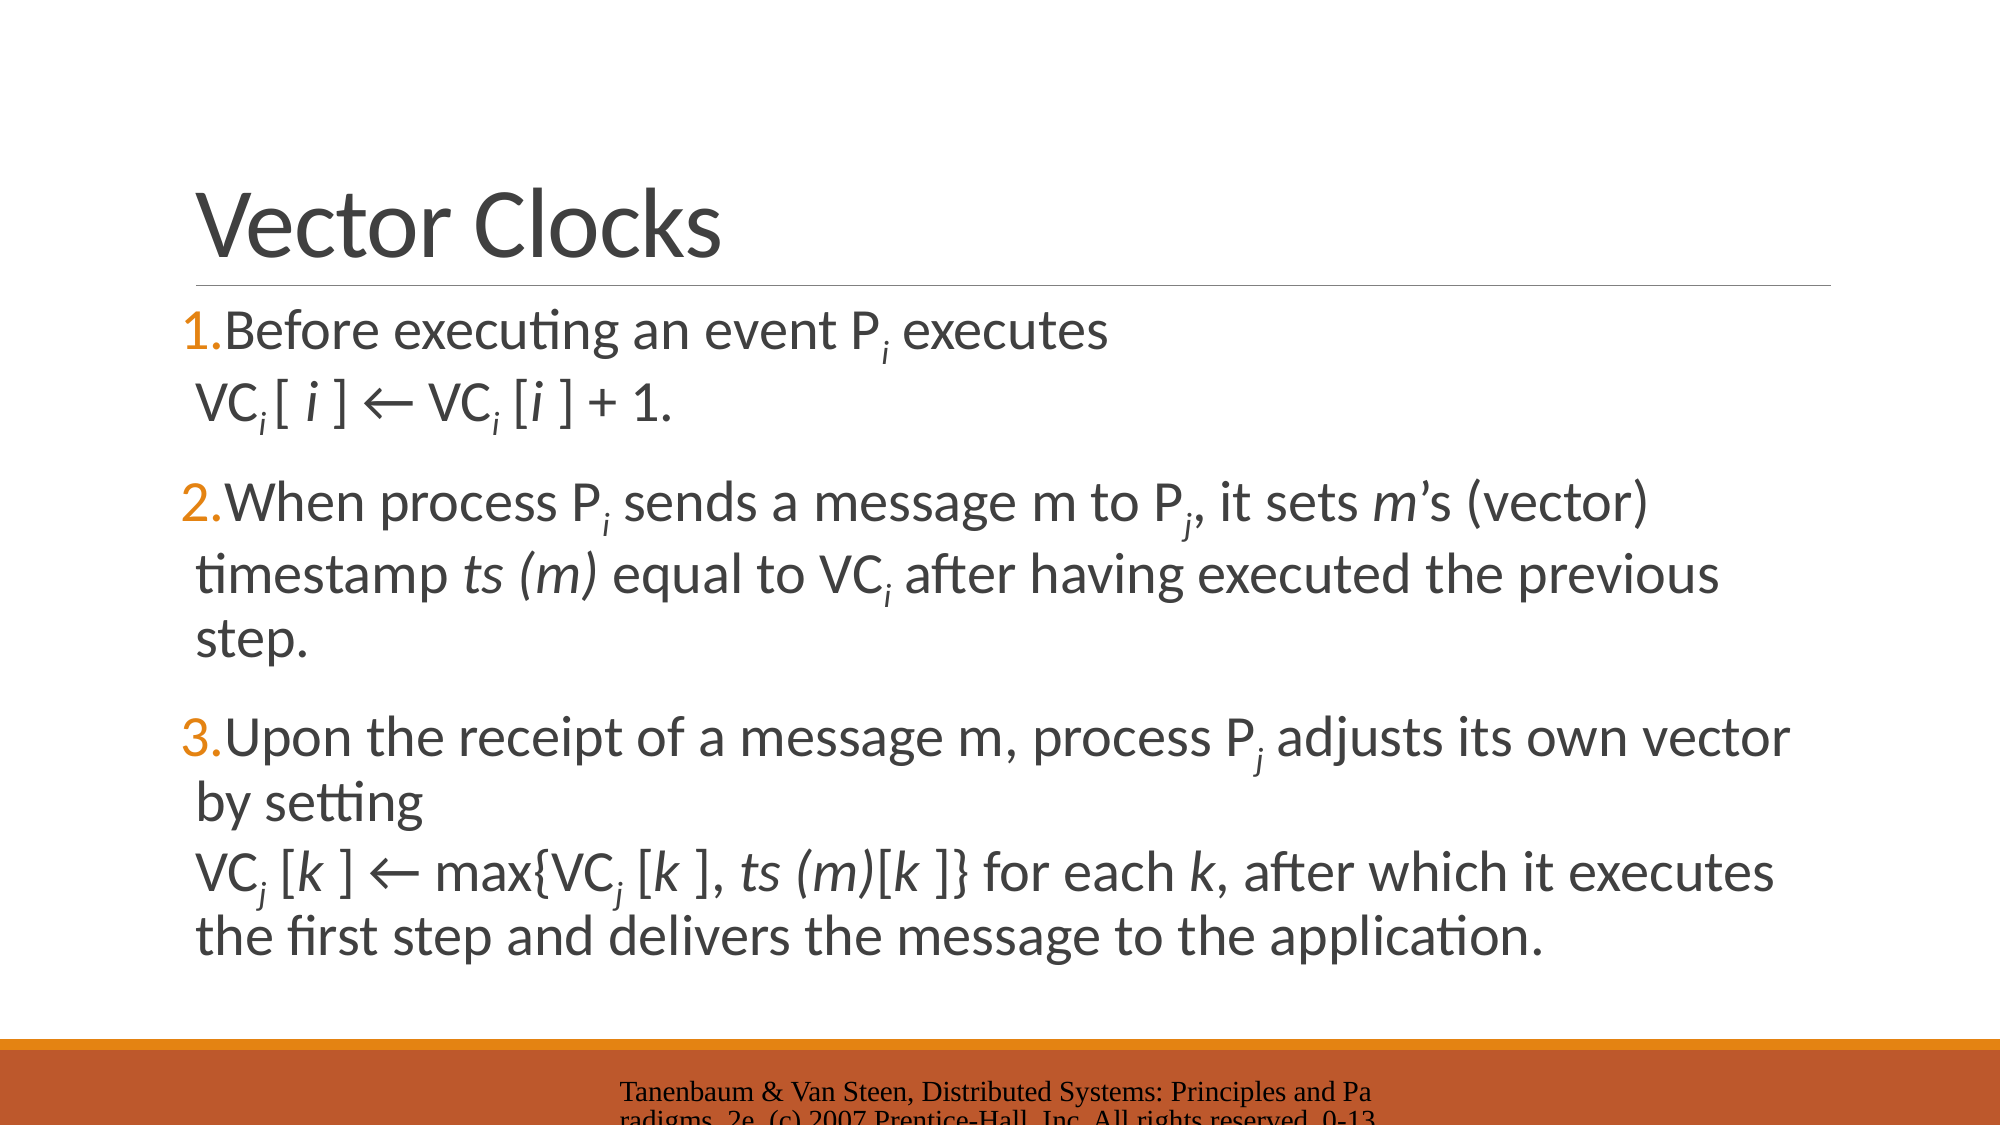

# Vector Clocks
Before executing an event Pi executes
VCi [ i ] ← VCi [i ] + 1.
When process Pi sends a message m to Pj, it sets m’s (vector) timestamp ts (m) equal to VCi after having executed the previous step.
Upon the receipt of a message m, process Pj adjusts its own vector by setting
VCj [k ] ← max{VCj [k ], ts (m)[k ]} for each k, after which it executes the first step and delivers the message to the application.
Tanenbaum & Van Steen, Distributed Systems: Principles and Paradigms, 2e, (c) 2007 Prentice-Hall, Inc. All rights reserved. 0-13-239227-5